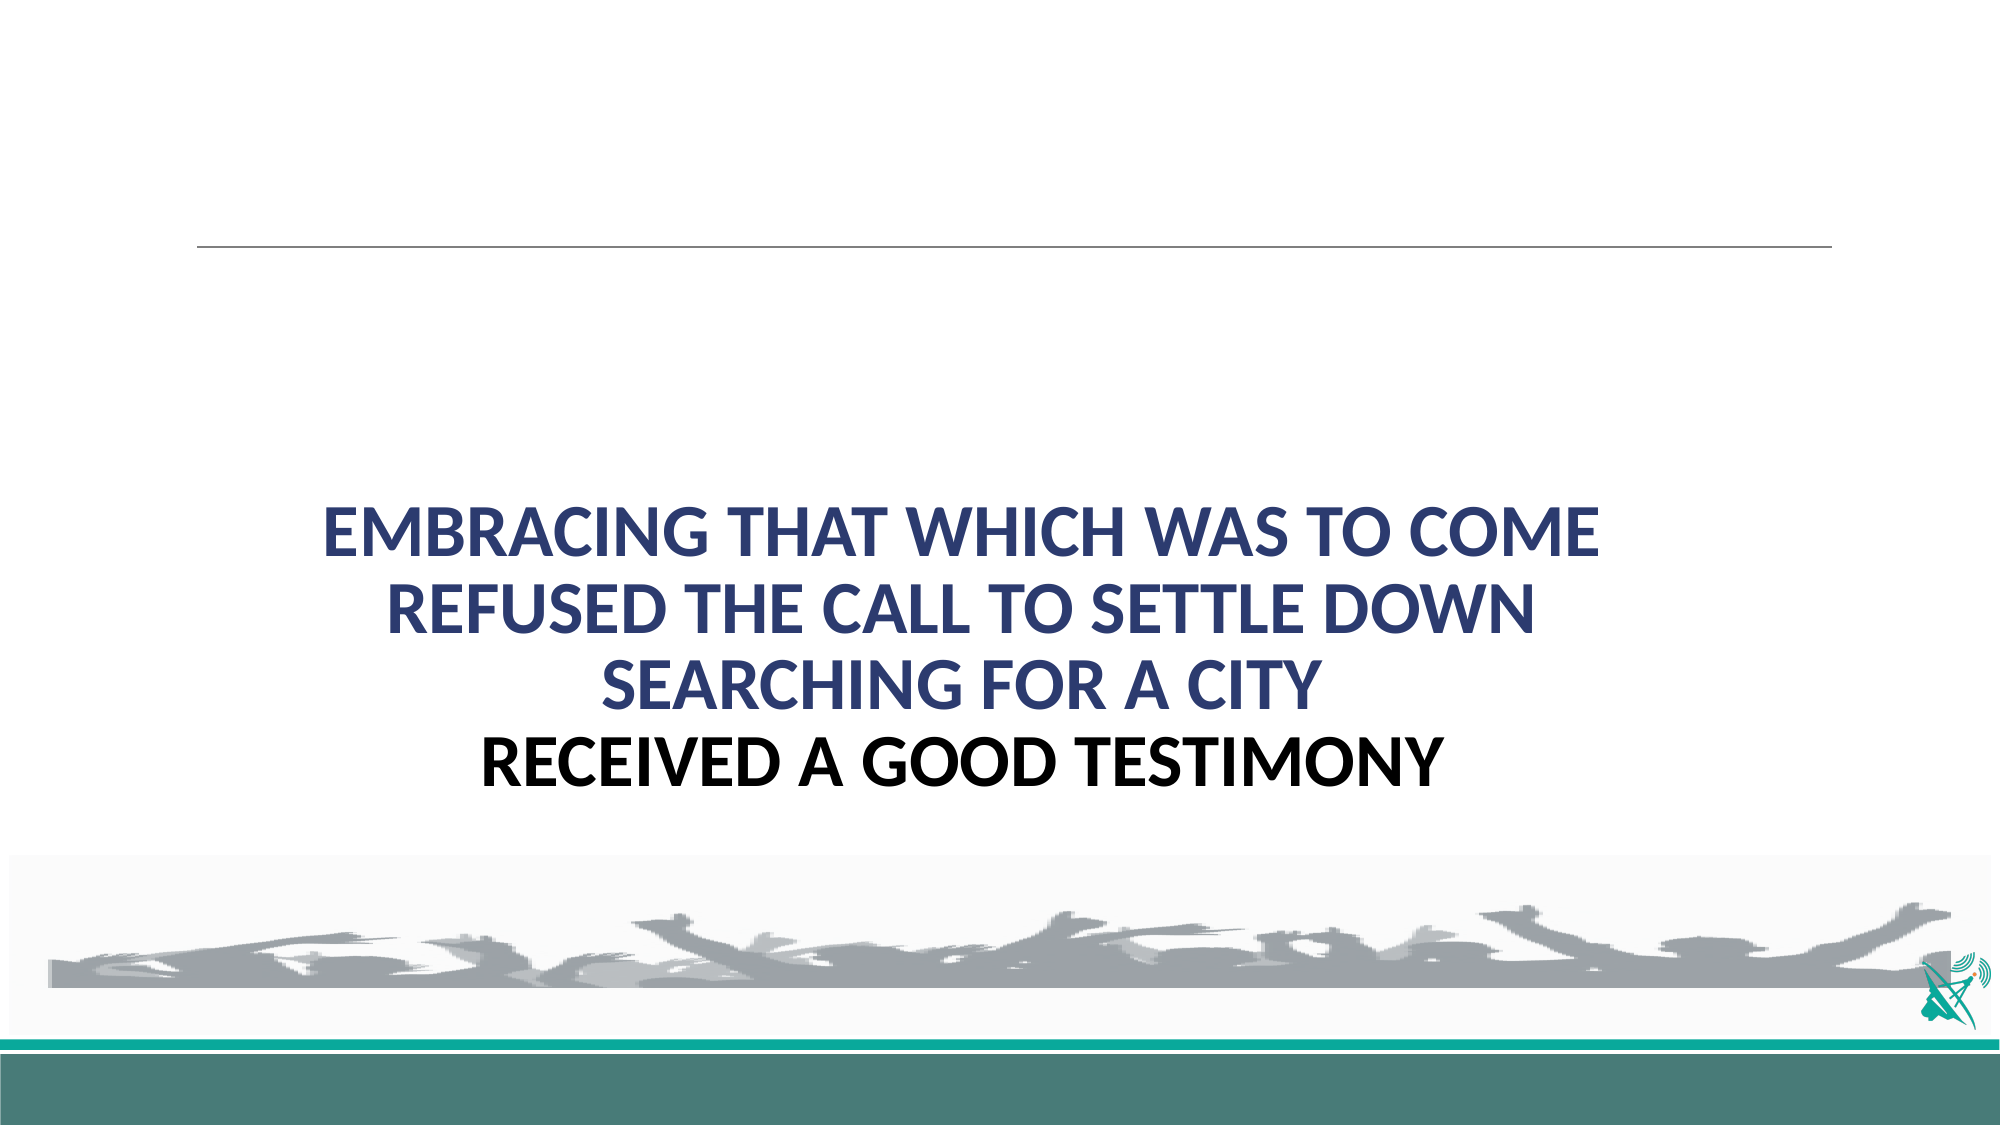

# EMBRACING THAT WHICH WAS TO COME REFUSED THE CALL TO SETTLE DOWN SEARCHING FOR A CITY RECEIVED A GOOD TESTIMONY